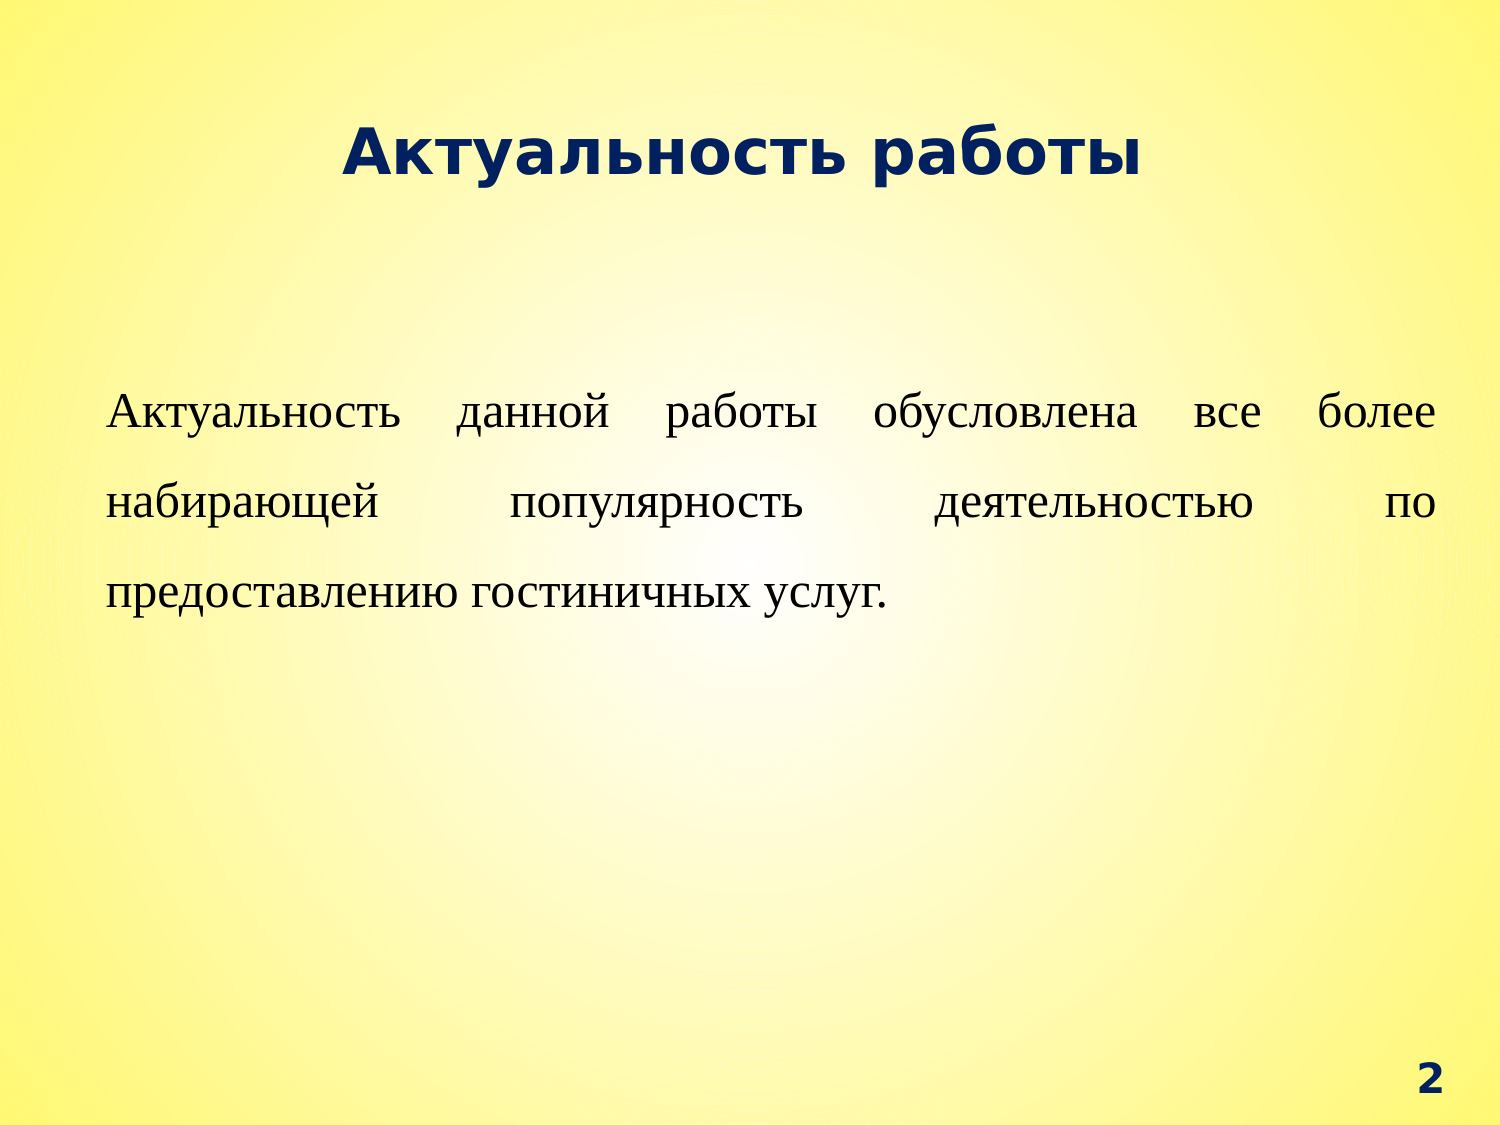

# Актуальность работы

Актуальность данной работы обусловлена все более набирающей популярность деятельностью по предоставлению гостиничных услуг.

2